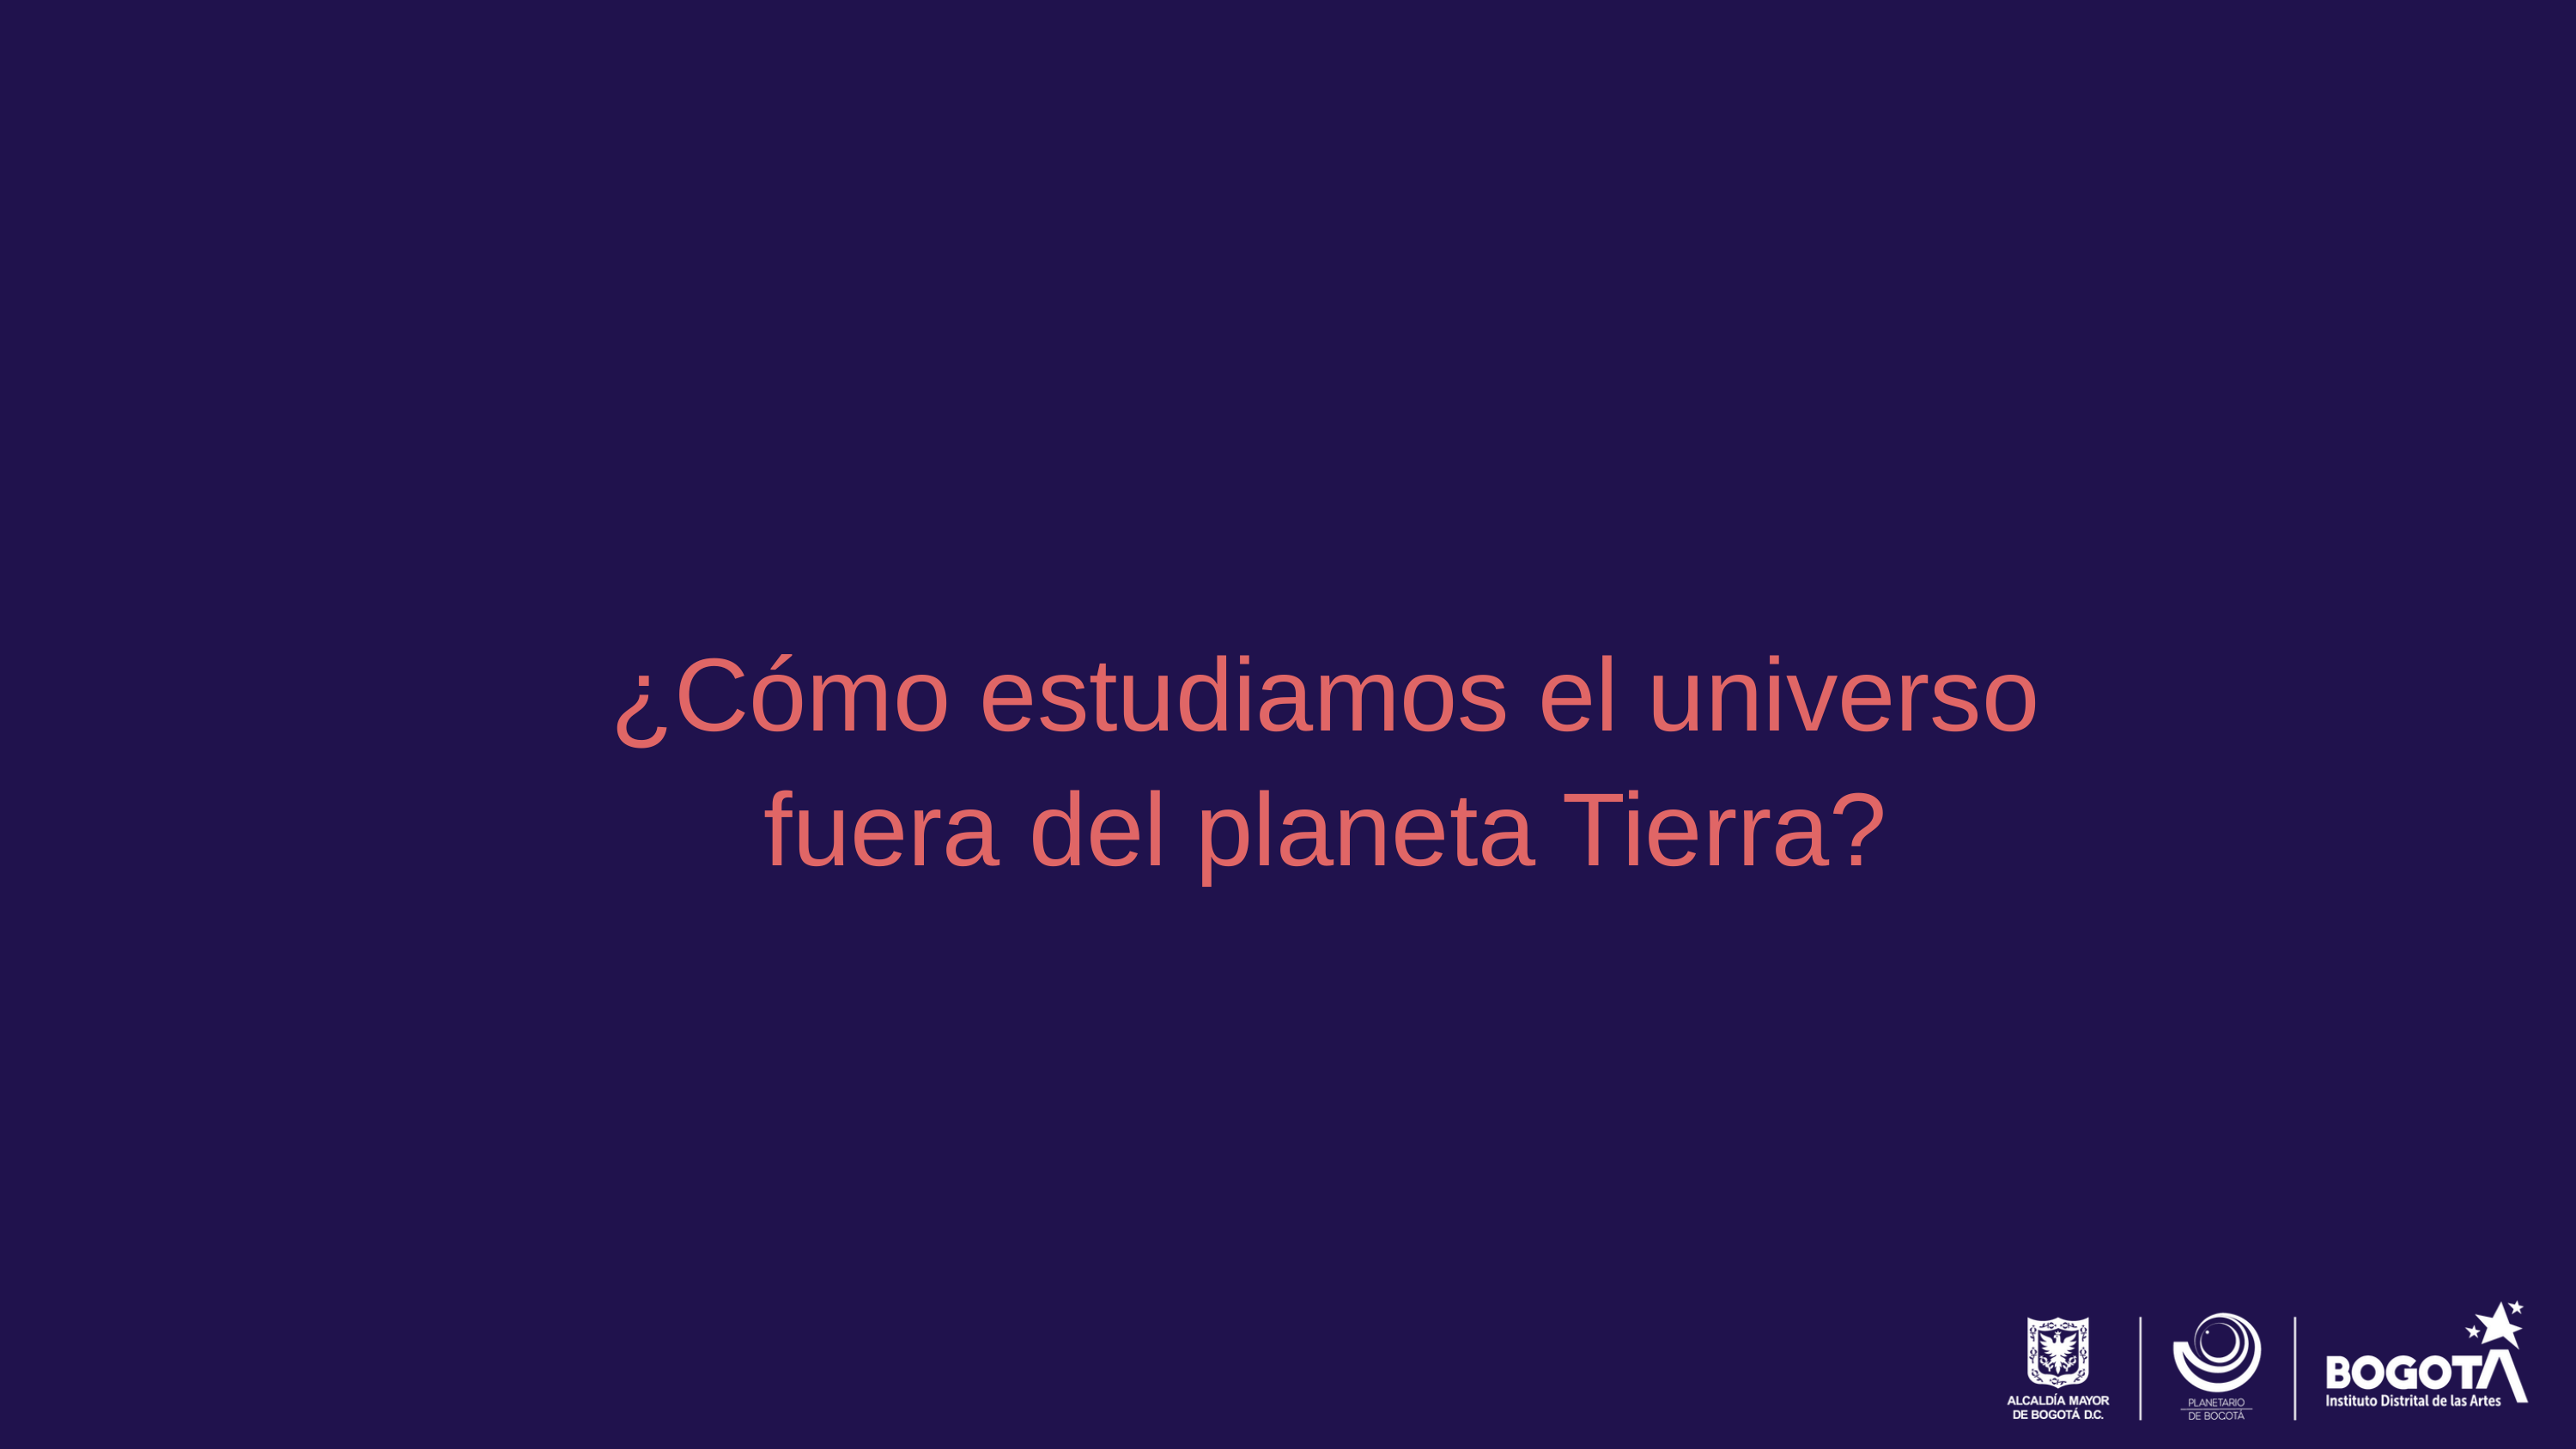

¿Cómo estudiamos el universo fuera del planeta Tierra?